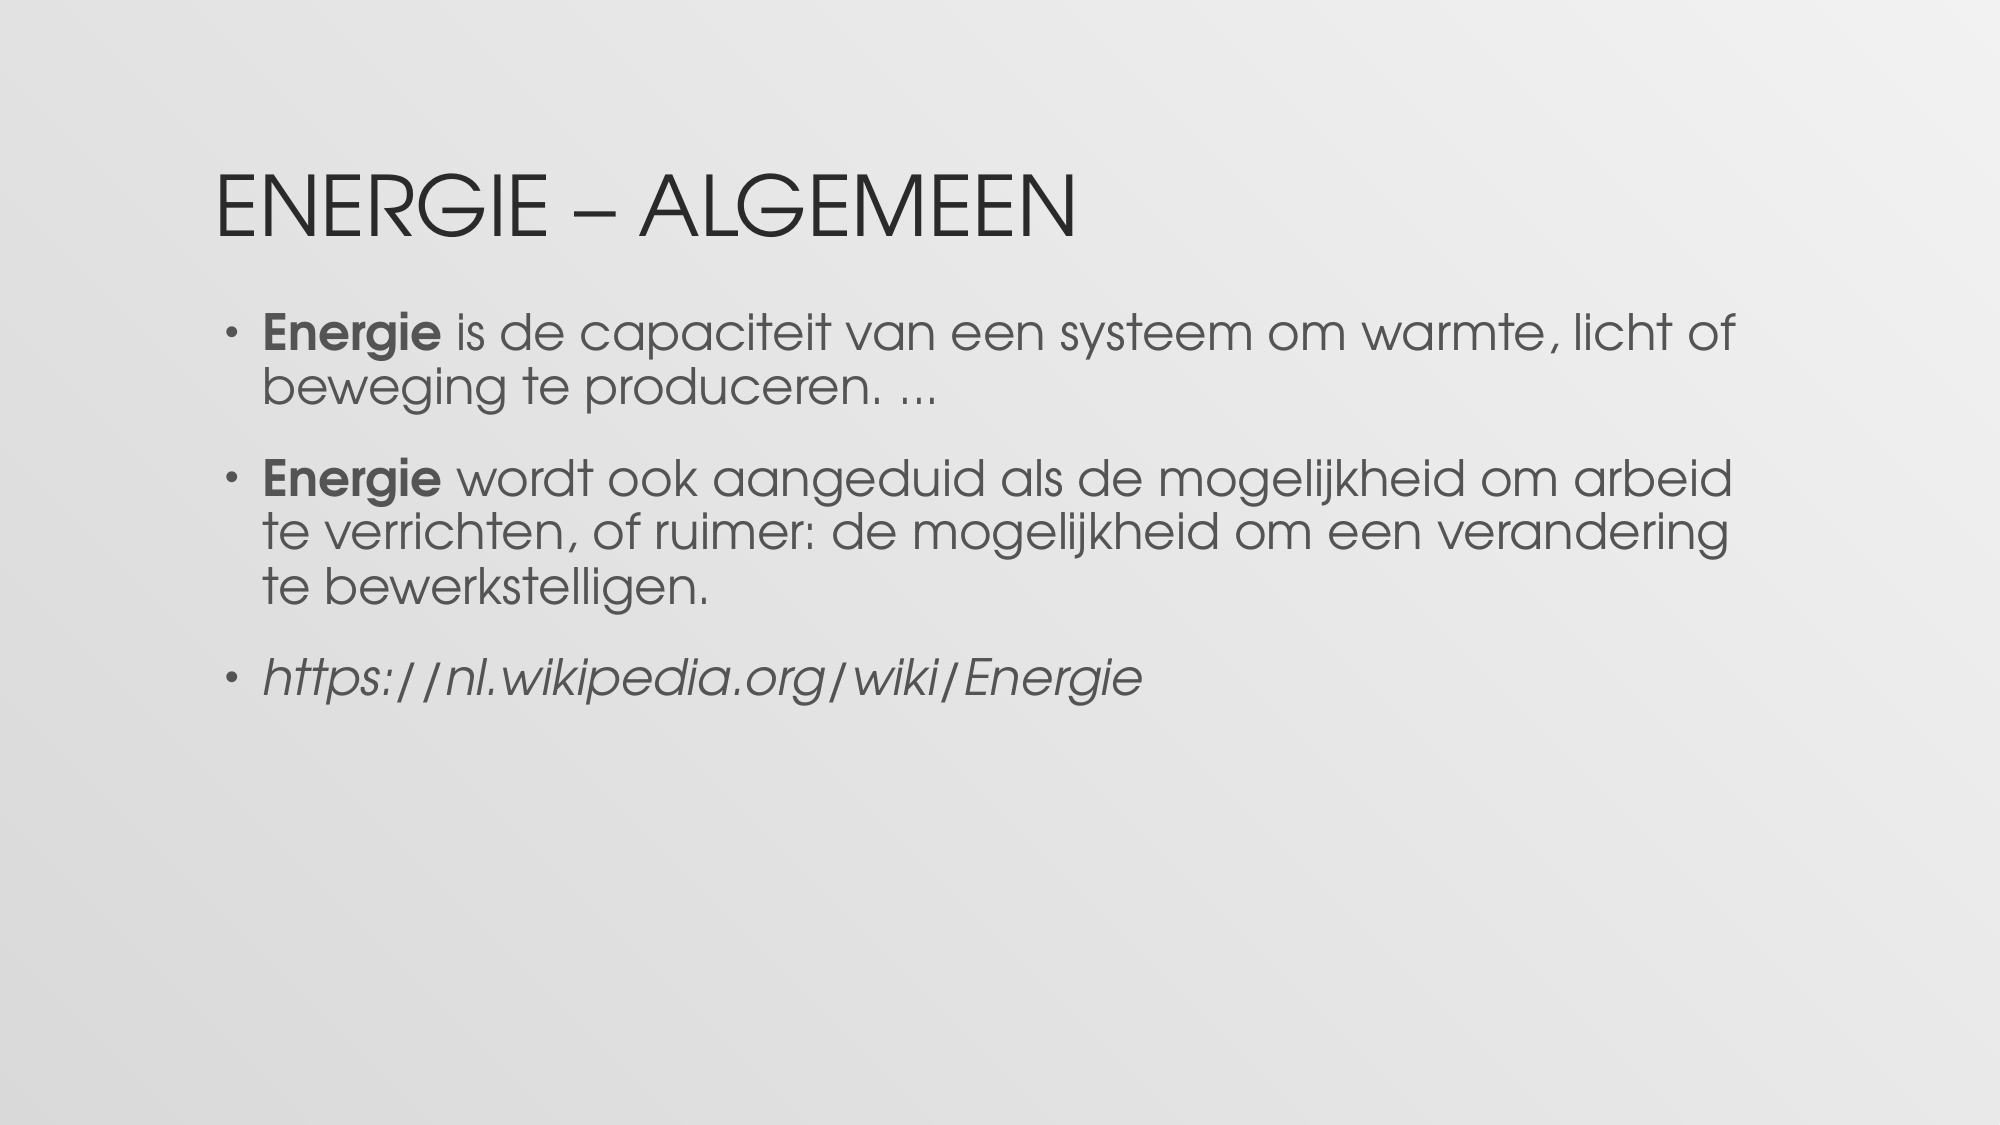

# Energie – algemeen
Energie is de capaciteit van een systeem om warmte, licht of beweging te produceren. ...
Energie wordt ook aangeduid als de mogelijkheid om arbeid te verrichten, of ruimer: de mogelijkheid om een verandering te bewerkstelligen.
https://nl.wikipedia.org/wiki/Energie